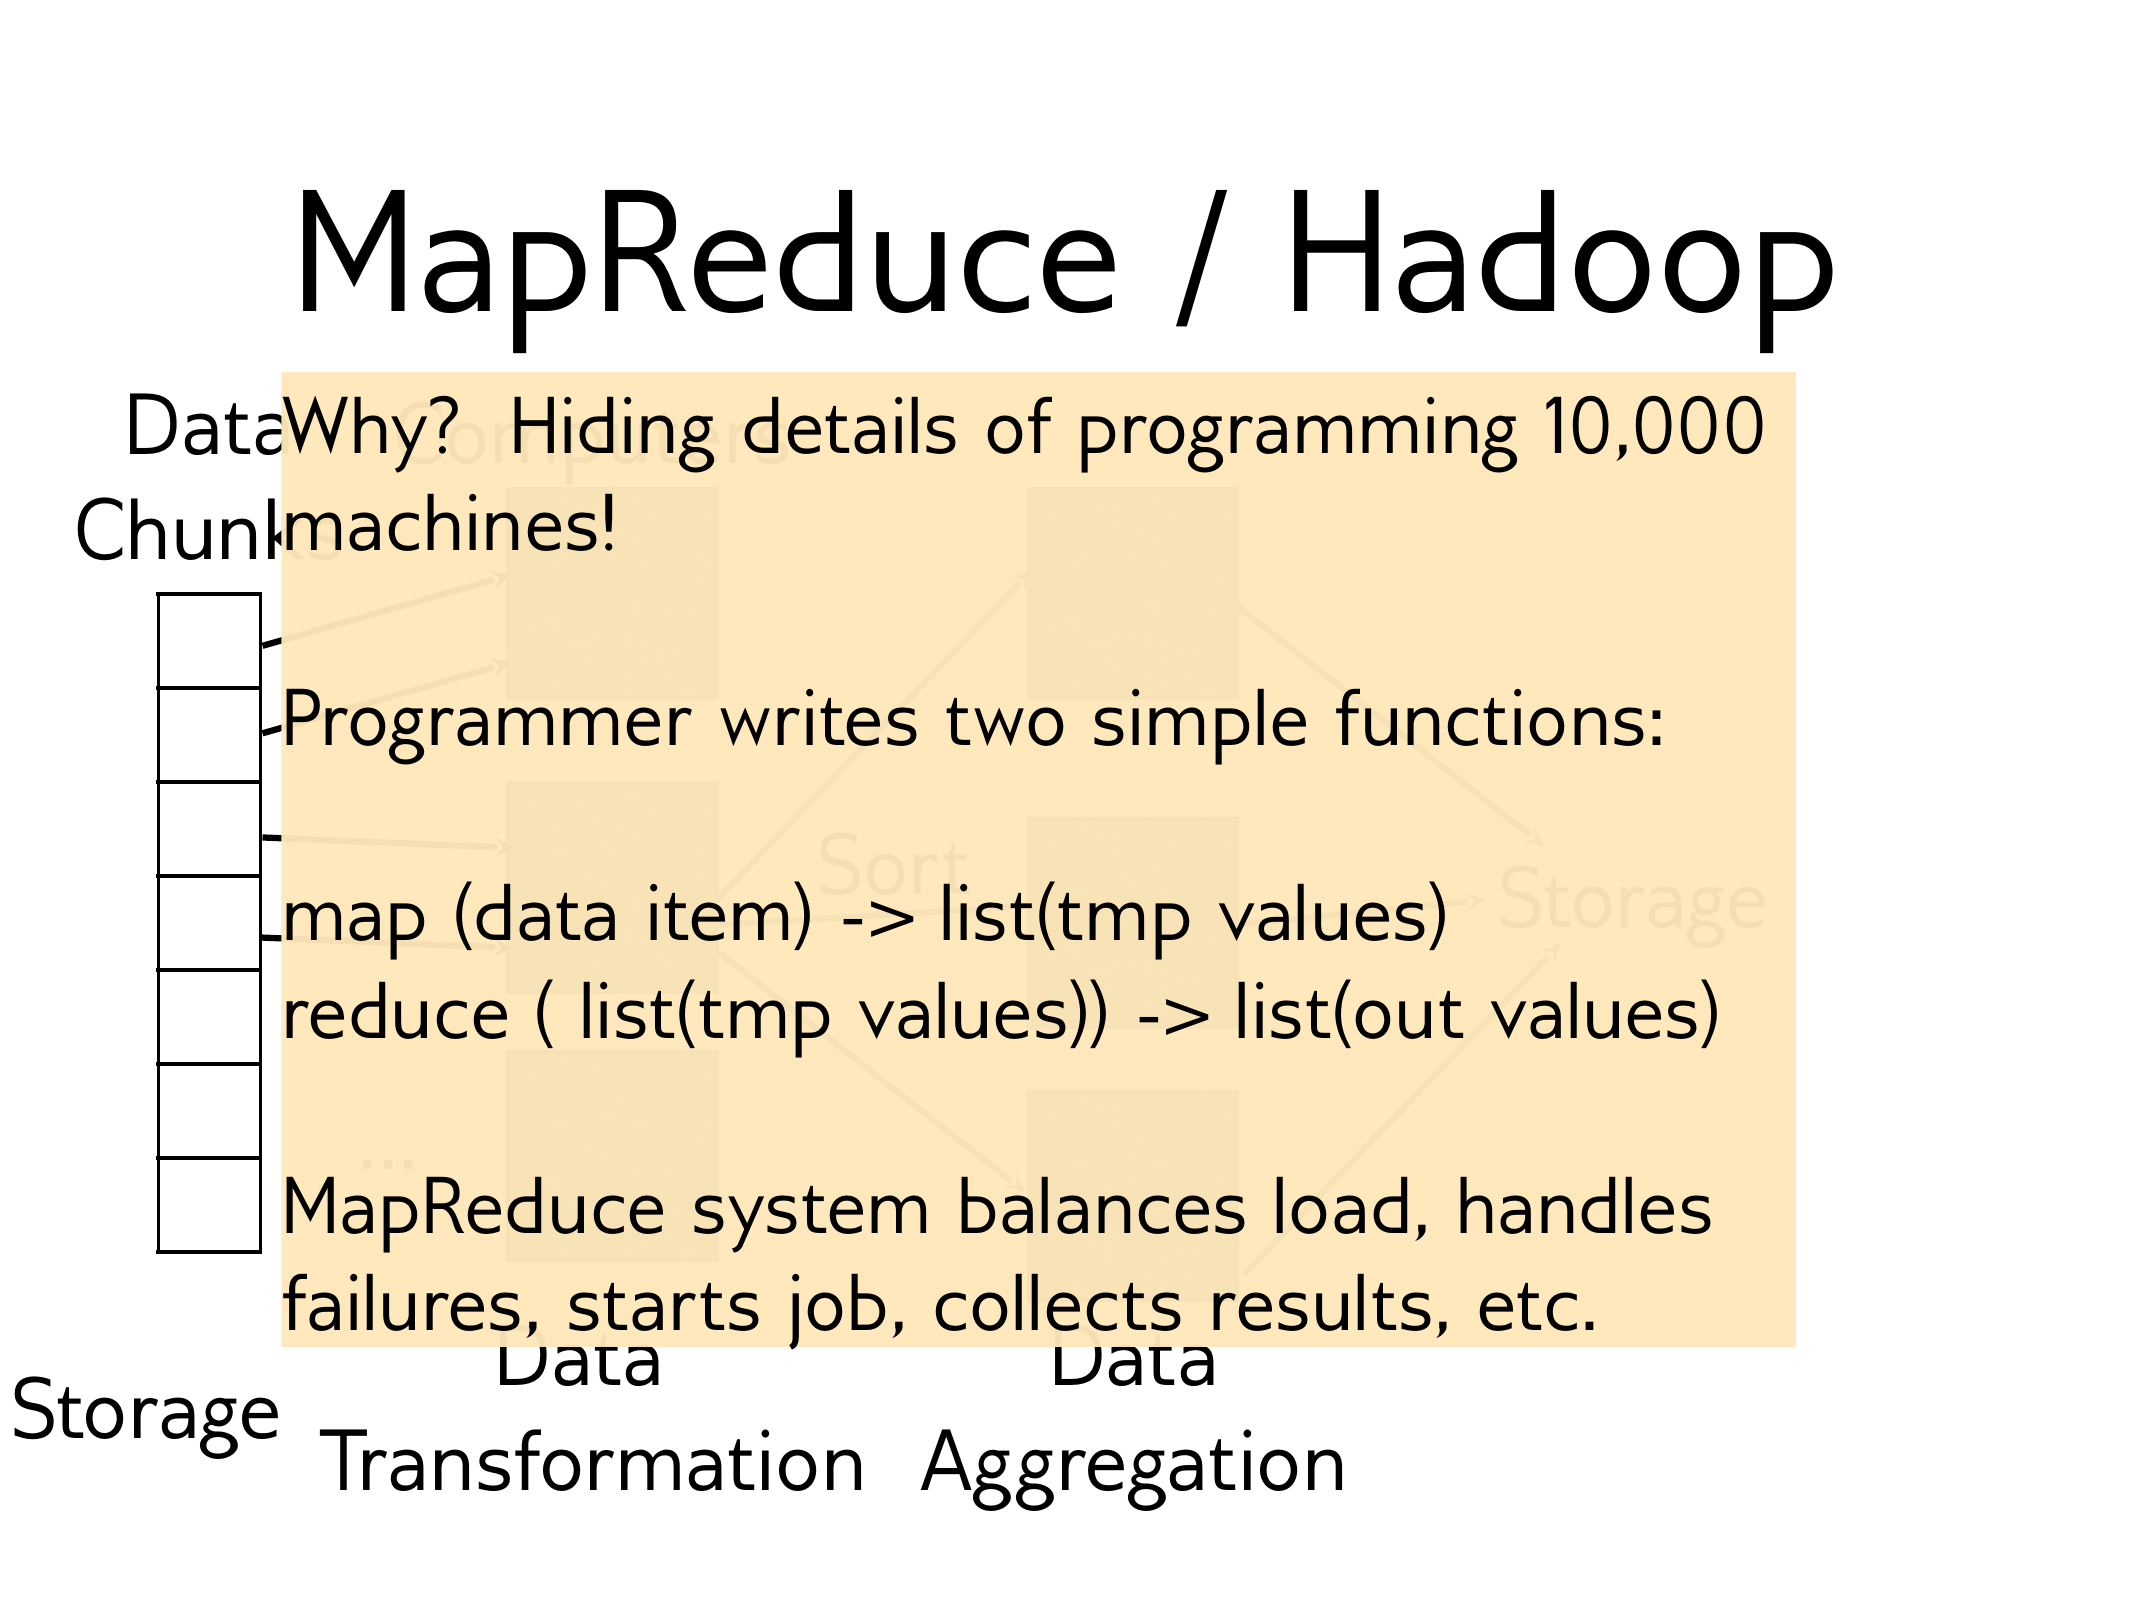

# MapReduce / Hadoop
Why?  Hiding details of programming 10,000 machines!

Programmer writes two simple functions:

map (data item) -> list(tmp values)
reduce ( list(tmp values)) -> list(out values)

MapReduce system balances load, handles failures, starts job, collects results, etc.
Data Chunks
Computers

...
|  |
| --- |
|  |
|  |
|  |
|  |
|  |
|  |

Sort

Storage

Data
Transformation
Data
Aggregation
Storage